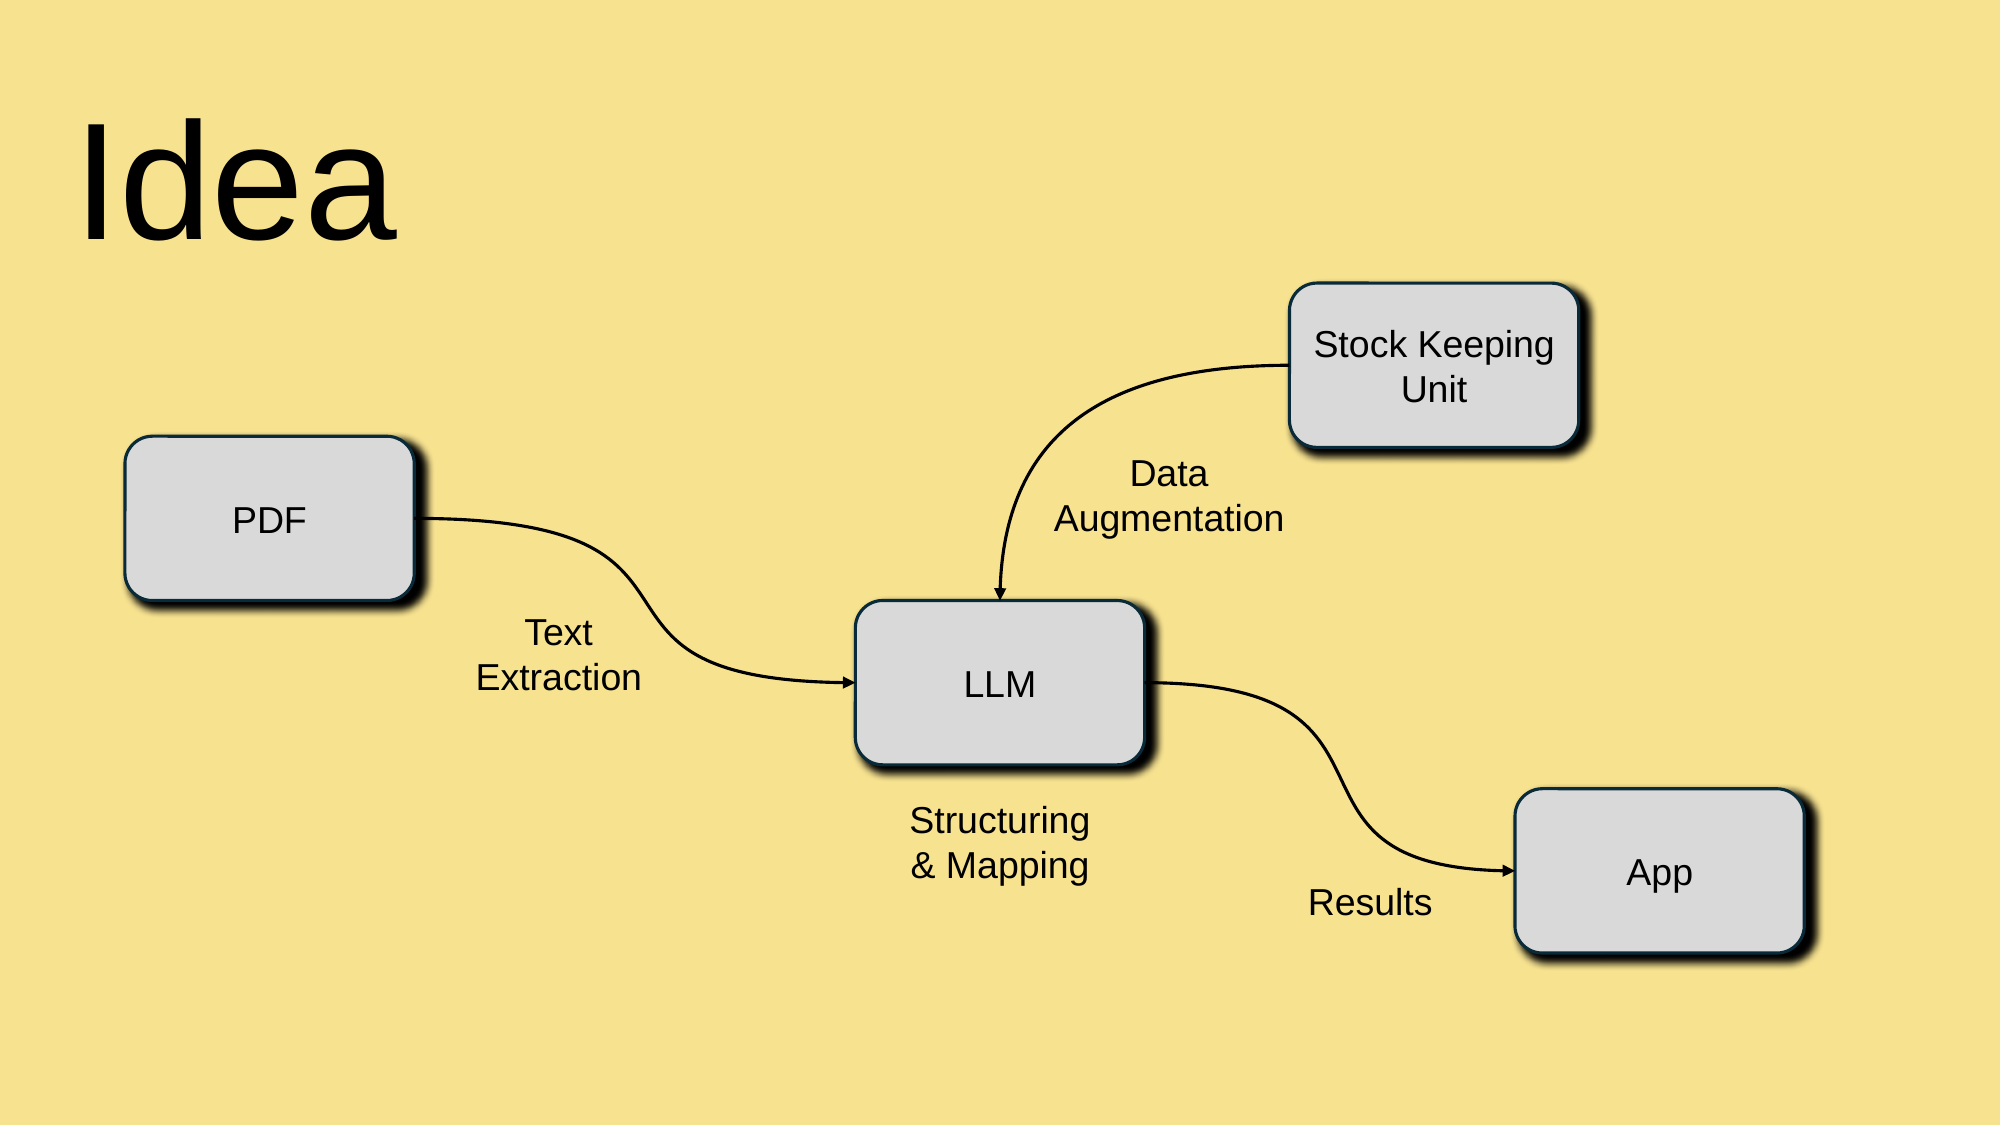

Idea
Stock Keeping Unit
PDF
Data Augmentation
Text Extraction
LLM
Structuring & Mapping
App
Results